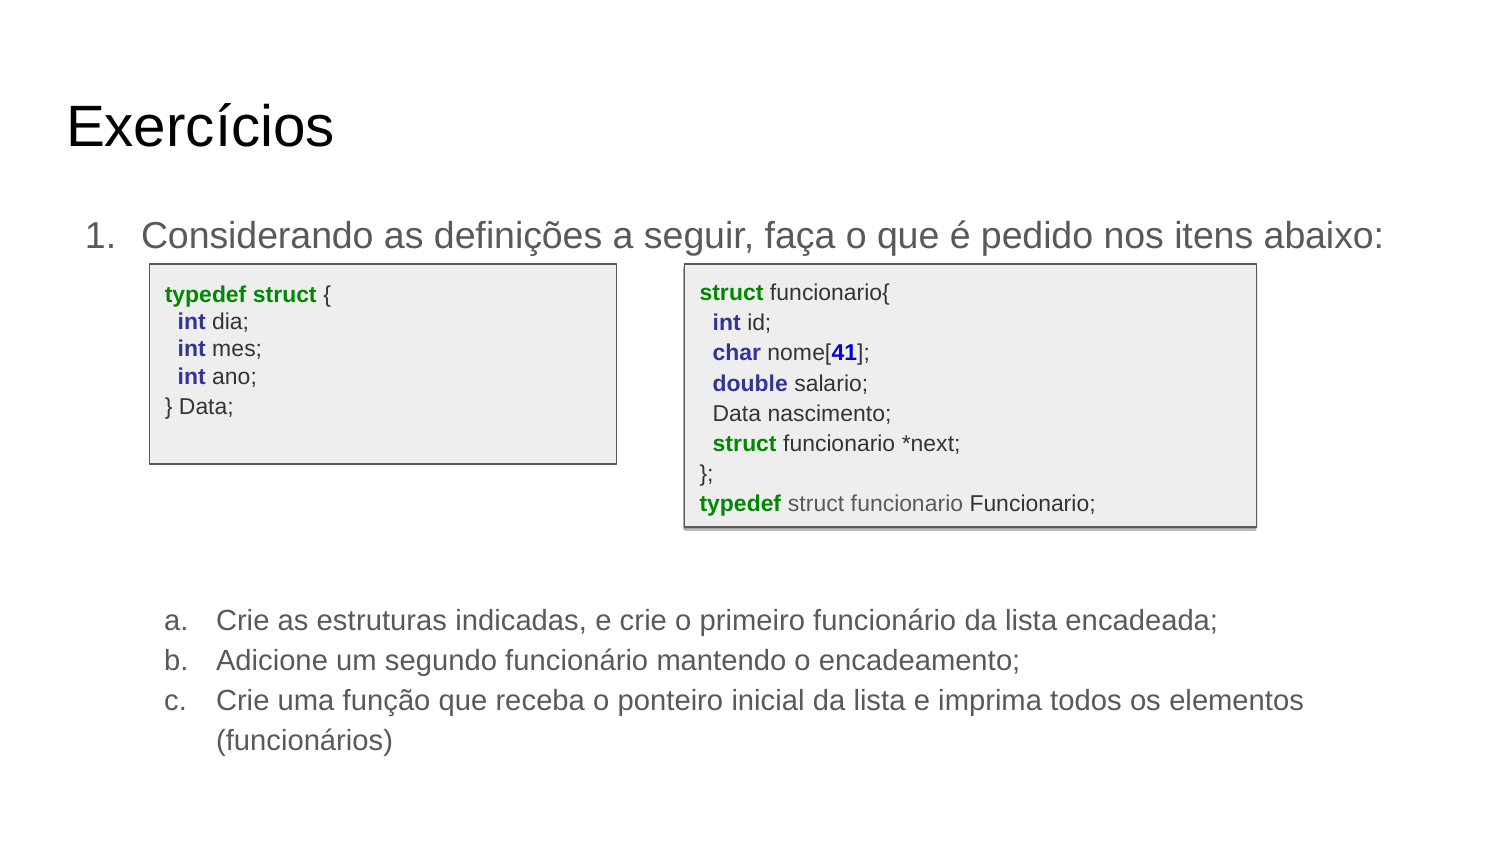

Exercícios
Considerando as definições a seguir, faça o que é pedido nos itens abaixo:

Crie as estruturas indicadas, e crie o primeiro funcionário da lista encadeada;
Adicione um segundo funcionário mantendo o encadeamento;
Crie uma função que receba o ponteiro inicial da lista e imprima todos os elementos (funcionários)

typedef struct {
  int dia;
  int mes;
  int ano;
} Data;
struct funcionario{
  int id;
  char nome[41];
  double salario;
  Data nascimento;
  struct funcionario *next;
};
typedef struct funcionario Funcionario;